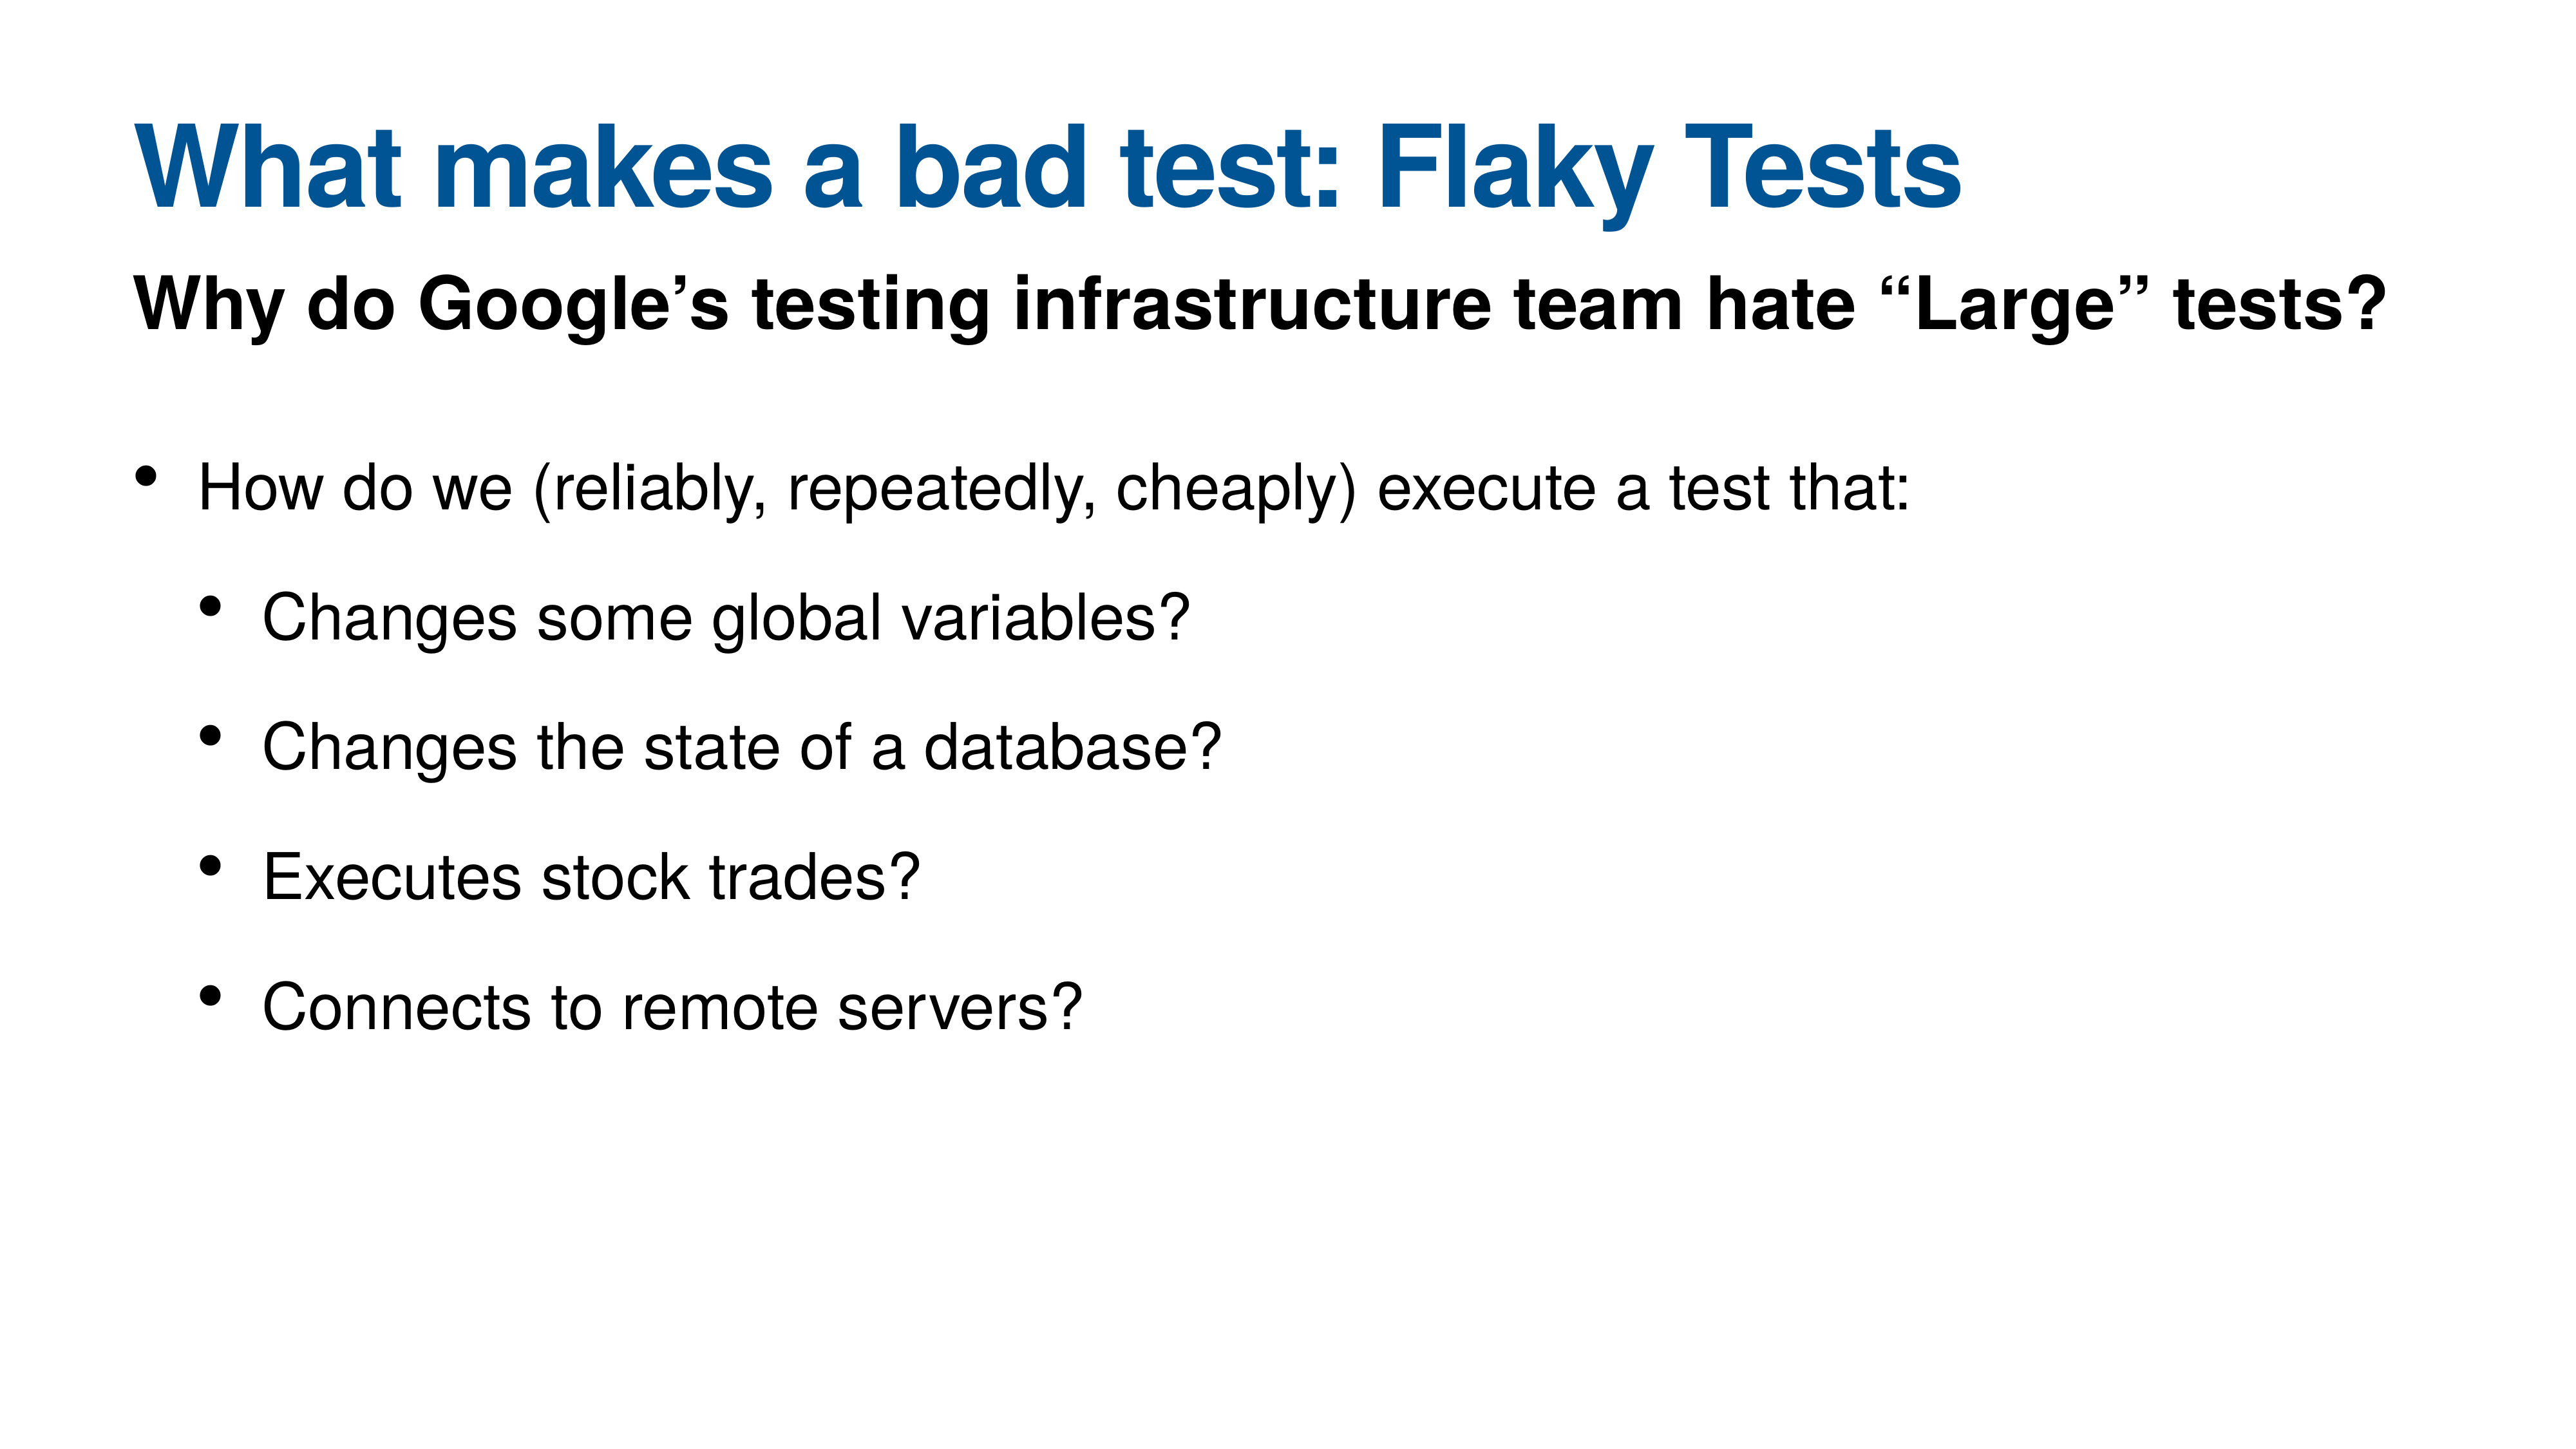

# What makes a bad test: Flaky Tests
Why do Google’s testing infrastructure team hate “Large” tests?
How do we (reliably, repeatedly, cheaply) execute a test that:
Changes some global variables?
Changes the state of a database?
Executes stock trades?
Connects to remote servers?